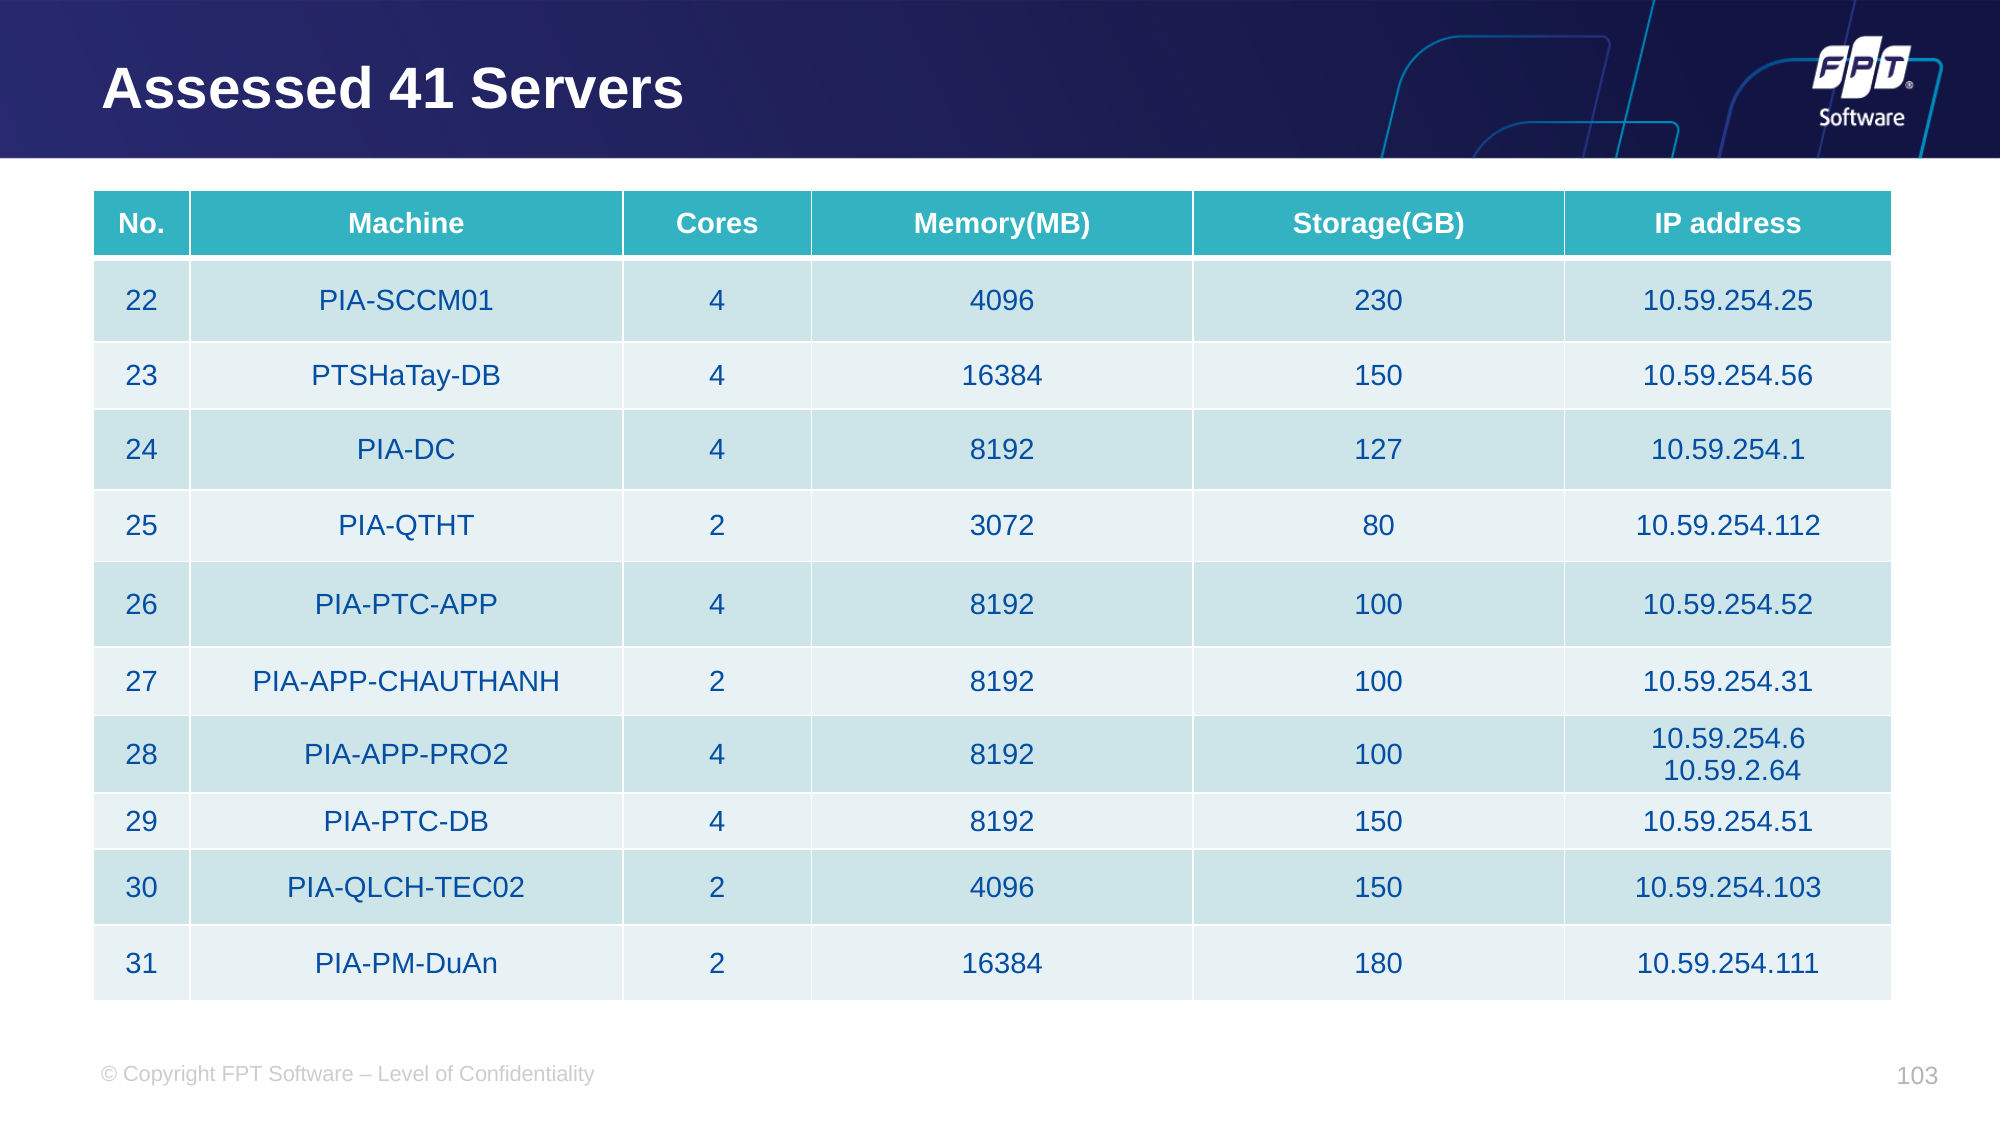

# Assessed 41 Servers
| No. | Machine | Cores | Memory(MB) | Storage(GB) | IP address |
| --- | --- | --- | --- | --- | --- |
| 22 | PIA-SCCM01 | 4 | 4096 | 230 | 10.59.254.25 |
| 23 | PTSHaTay-DB | 4 | 16384 | 150 | 10.59.254.56 |
| 24 | PIA-DC | 4 | 8192 | 127 | 10.59.254.1 |
| 25 | PIA-QTHT | 2 | 3072 | 80 | 10.59.254.112 |
| 26 | PIA-PTC-APP | 4 | 8192 | 100 | 10.59.254.52 |
| 27 | PIA-APP-CHAUTHANH | 2 | 8192 | 100 | 10.59.254.31 |
| 28 | PIA-APP-PRO2 | 4 | 8192 | 100 | 10.59.254.6 10.59.2.64 |
| 29 | PIA-PTC-DB | 4 | 8192 | 150 | 10.59.254.51 |
| 30 | PIA-QLCH-TEC02 | 2 | 4096 | 150 | 10.59.254.103 |
| 31 | PIA-PM-DuAn | 2 | 16384 | 180 | 10.59.254.111 |
103